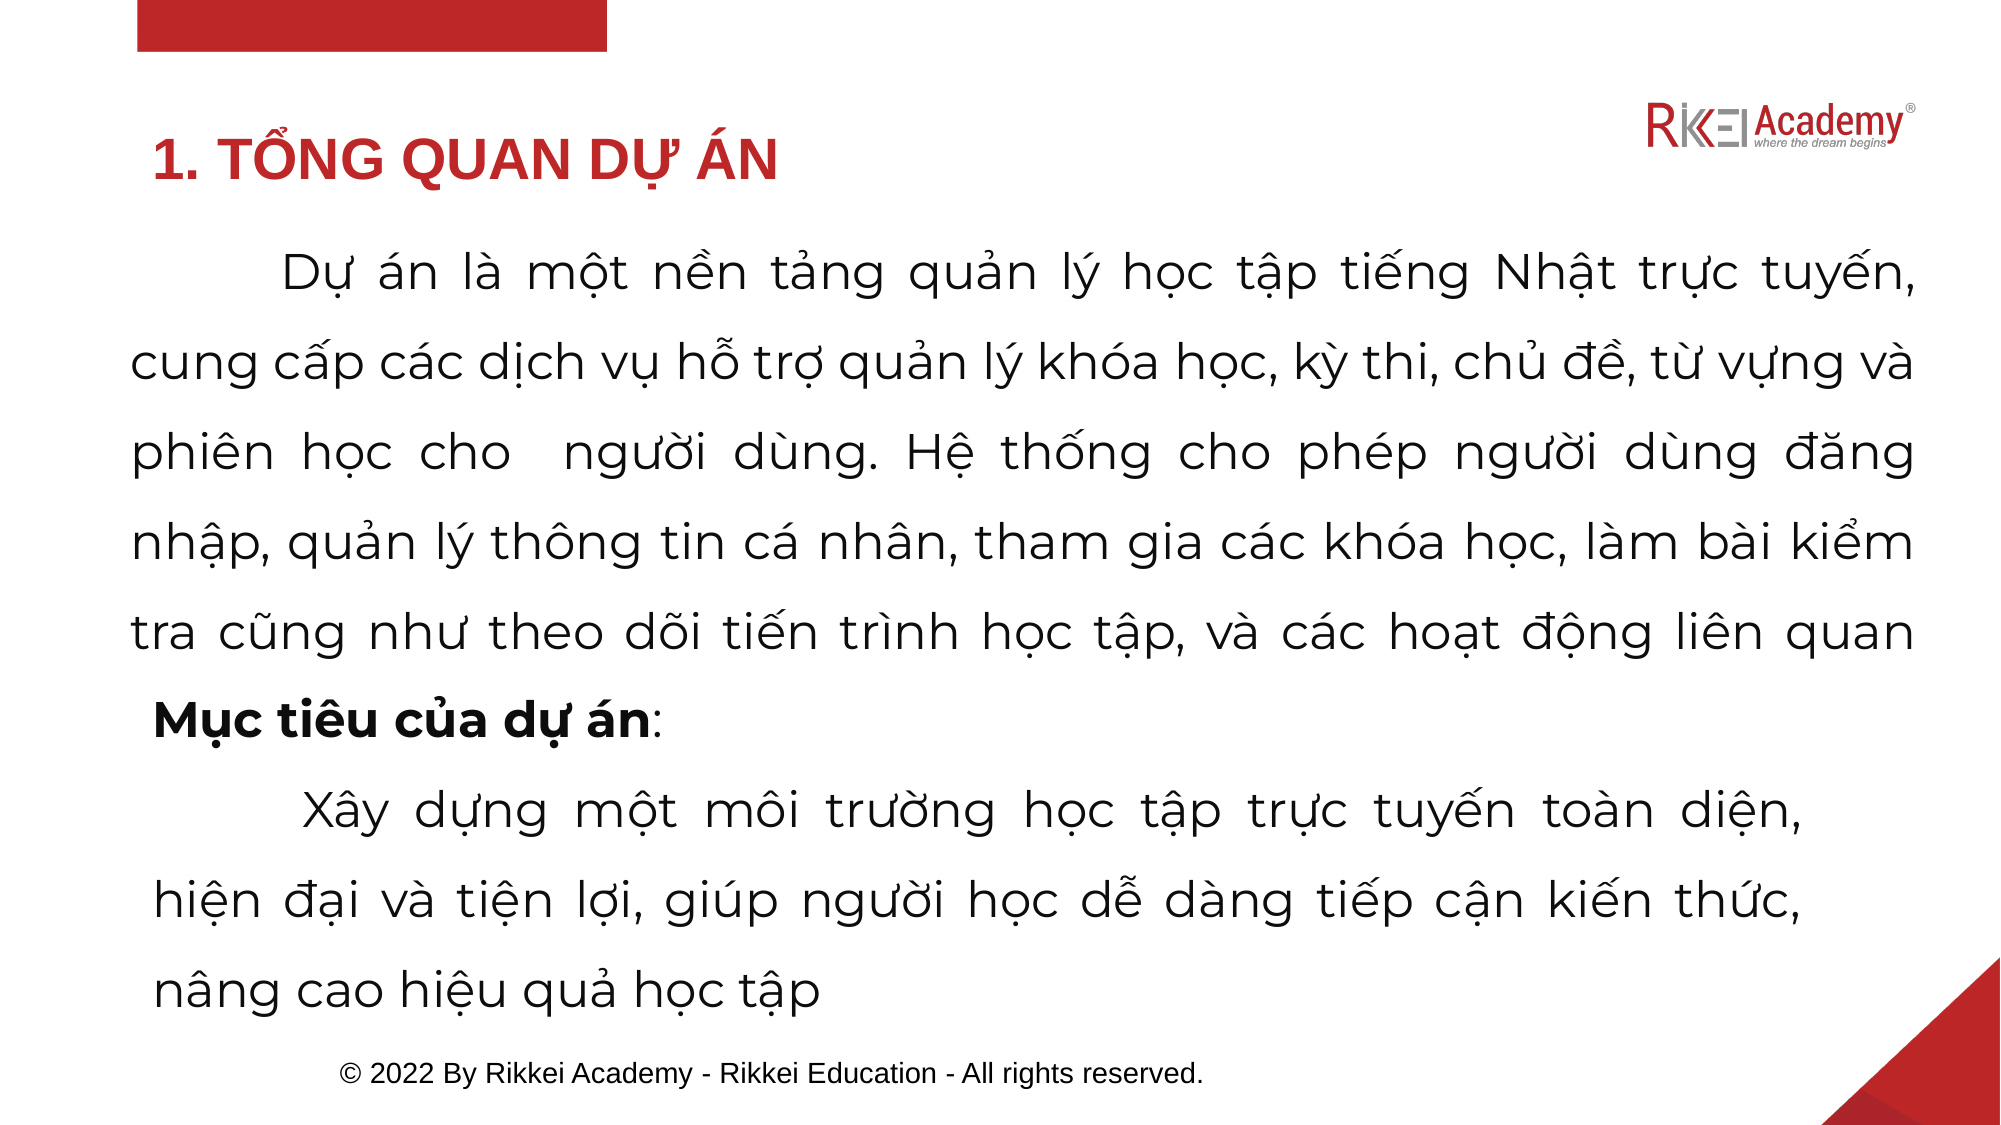

# 1. TỔNG QUAN DỰ ÁN
	Dự án là một nền tảng quản lý học tập tiếng Nhật trực tuyến, cung cấp các dịch vụ hỗ trợ quản lý khóa học, kỳ thi, chủ đề, từ vựng và phiên học cho  người dùng. Hệ thống cho phép người dùng đăng nhập, quản lý thông tin cá nhân, tham gia các khóa học, làm bài kiểm tra cũng như theo dõi tiến trình học tập, và các hoạt động liên quan
Mục tiêu của dự án:
	Xây dựng một môi trường học tập trực tuyến toàn diện, hiện đại và tiện lợi, giúp người học dễ dàng tiếp cận kiến thức, nâng cao hiệu quả học tập